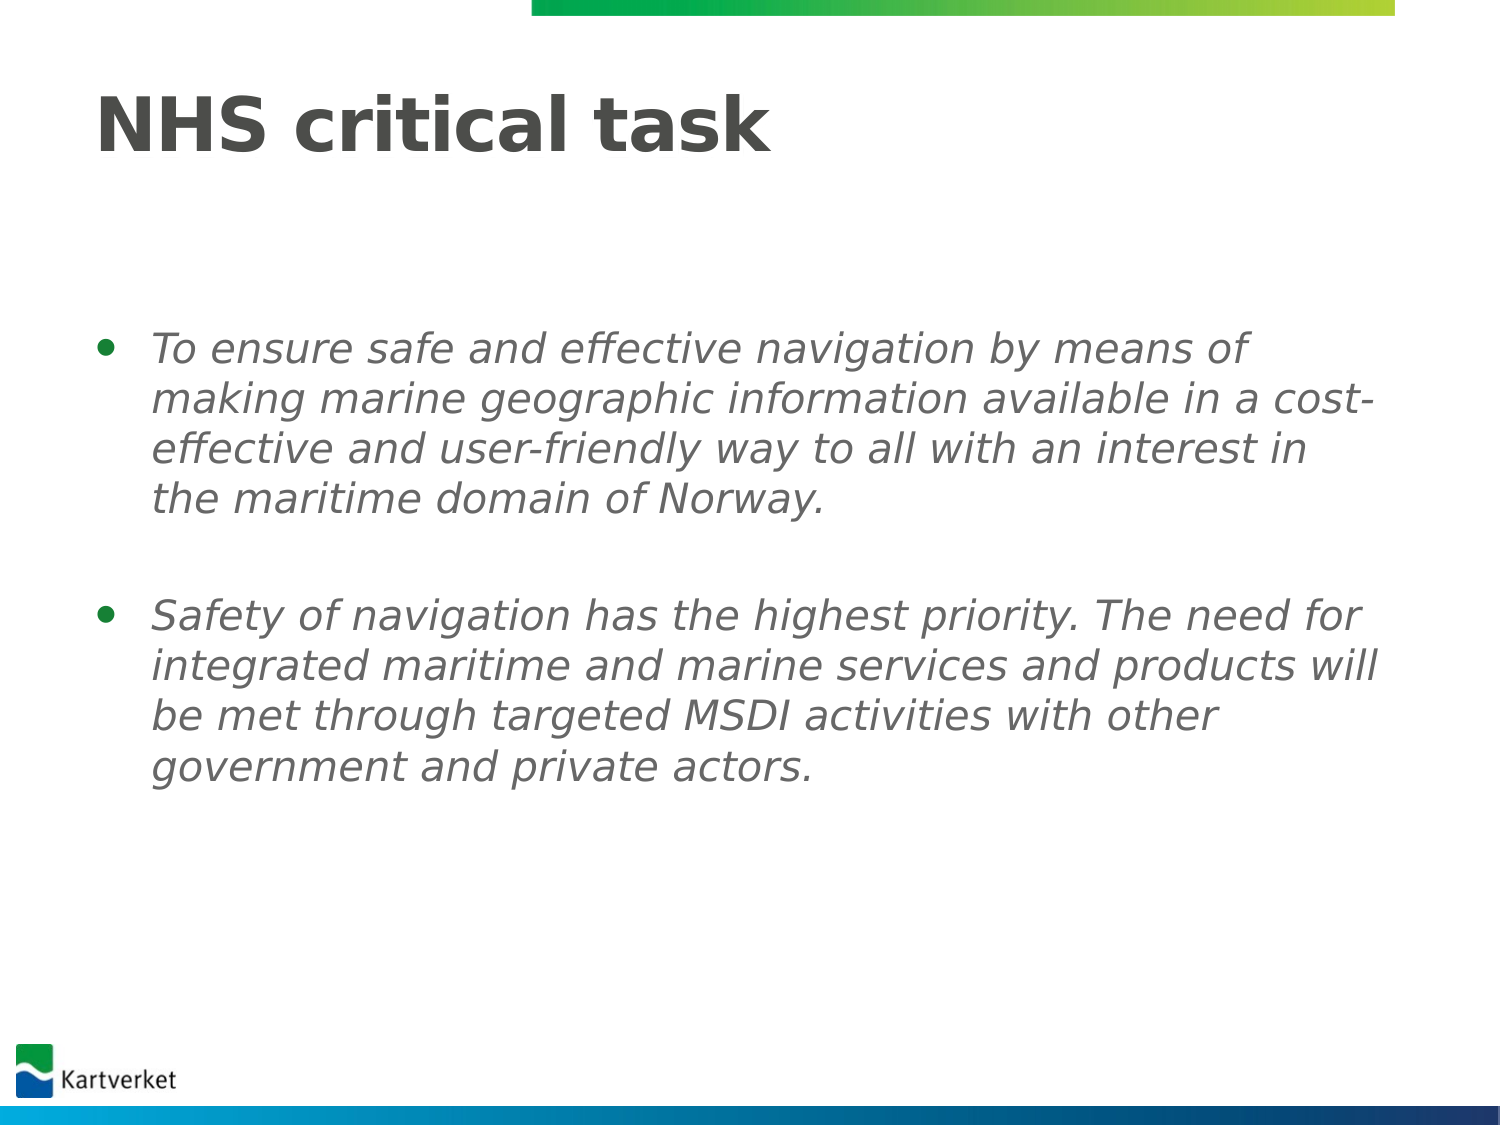

# NHS critical task
To ensure safe and effective navigation by means of making marine geographic information available in a cost-effective and user-friendly way to all with an interest in the maritime domain of Norway.

Safety of navigation has the highest priority. The need for integrated maritime and marine services and products will be met through targeted MSDI activities with other government and private actors.